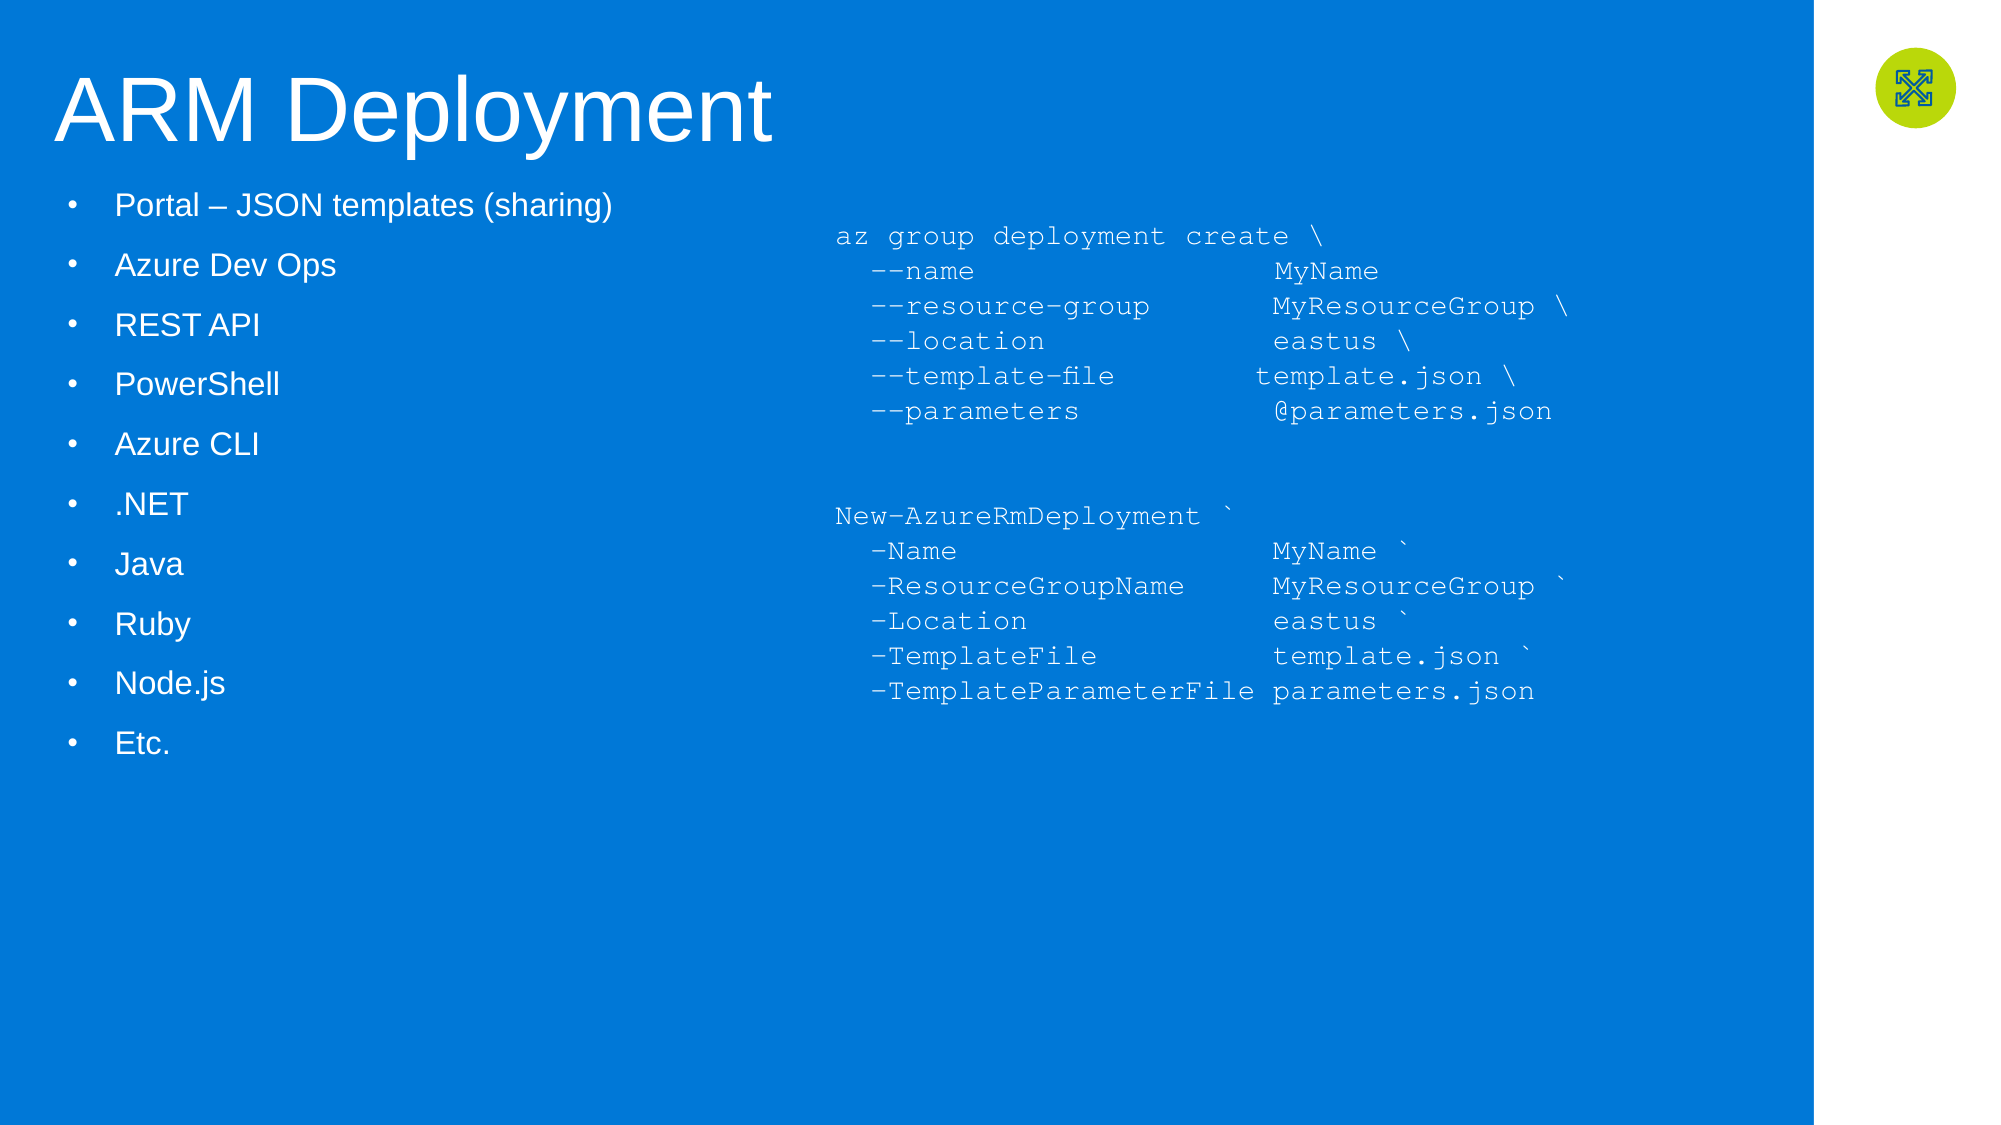

# ARM Deployment

Portal – JSON templates (sharing)
Azure Dev Ops
REST API
PowerShell
Azure CLI
.NET
Java
Ruby
Node.js
Etc.

az group deployment create \
  --name		        MyName
  --resource-group       MyResourceGroup \
  --location             eastus \
  --template-file        template.json \
  --parameters           @parameters.json

New-AzureRmDeployment `
  -Name                  MyName `
  -ResourceGroupName     MyResourceGroup `
  -Location              eastus `
  -TemplateFile          template.json `
  -TemplateParameterFile parameters.json